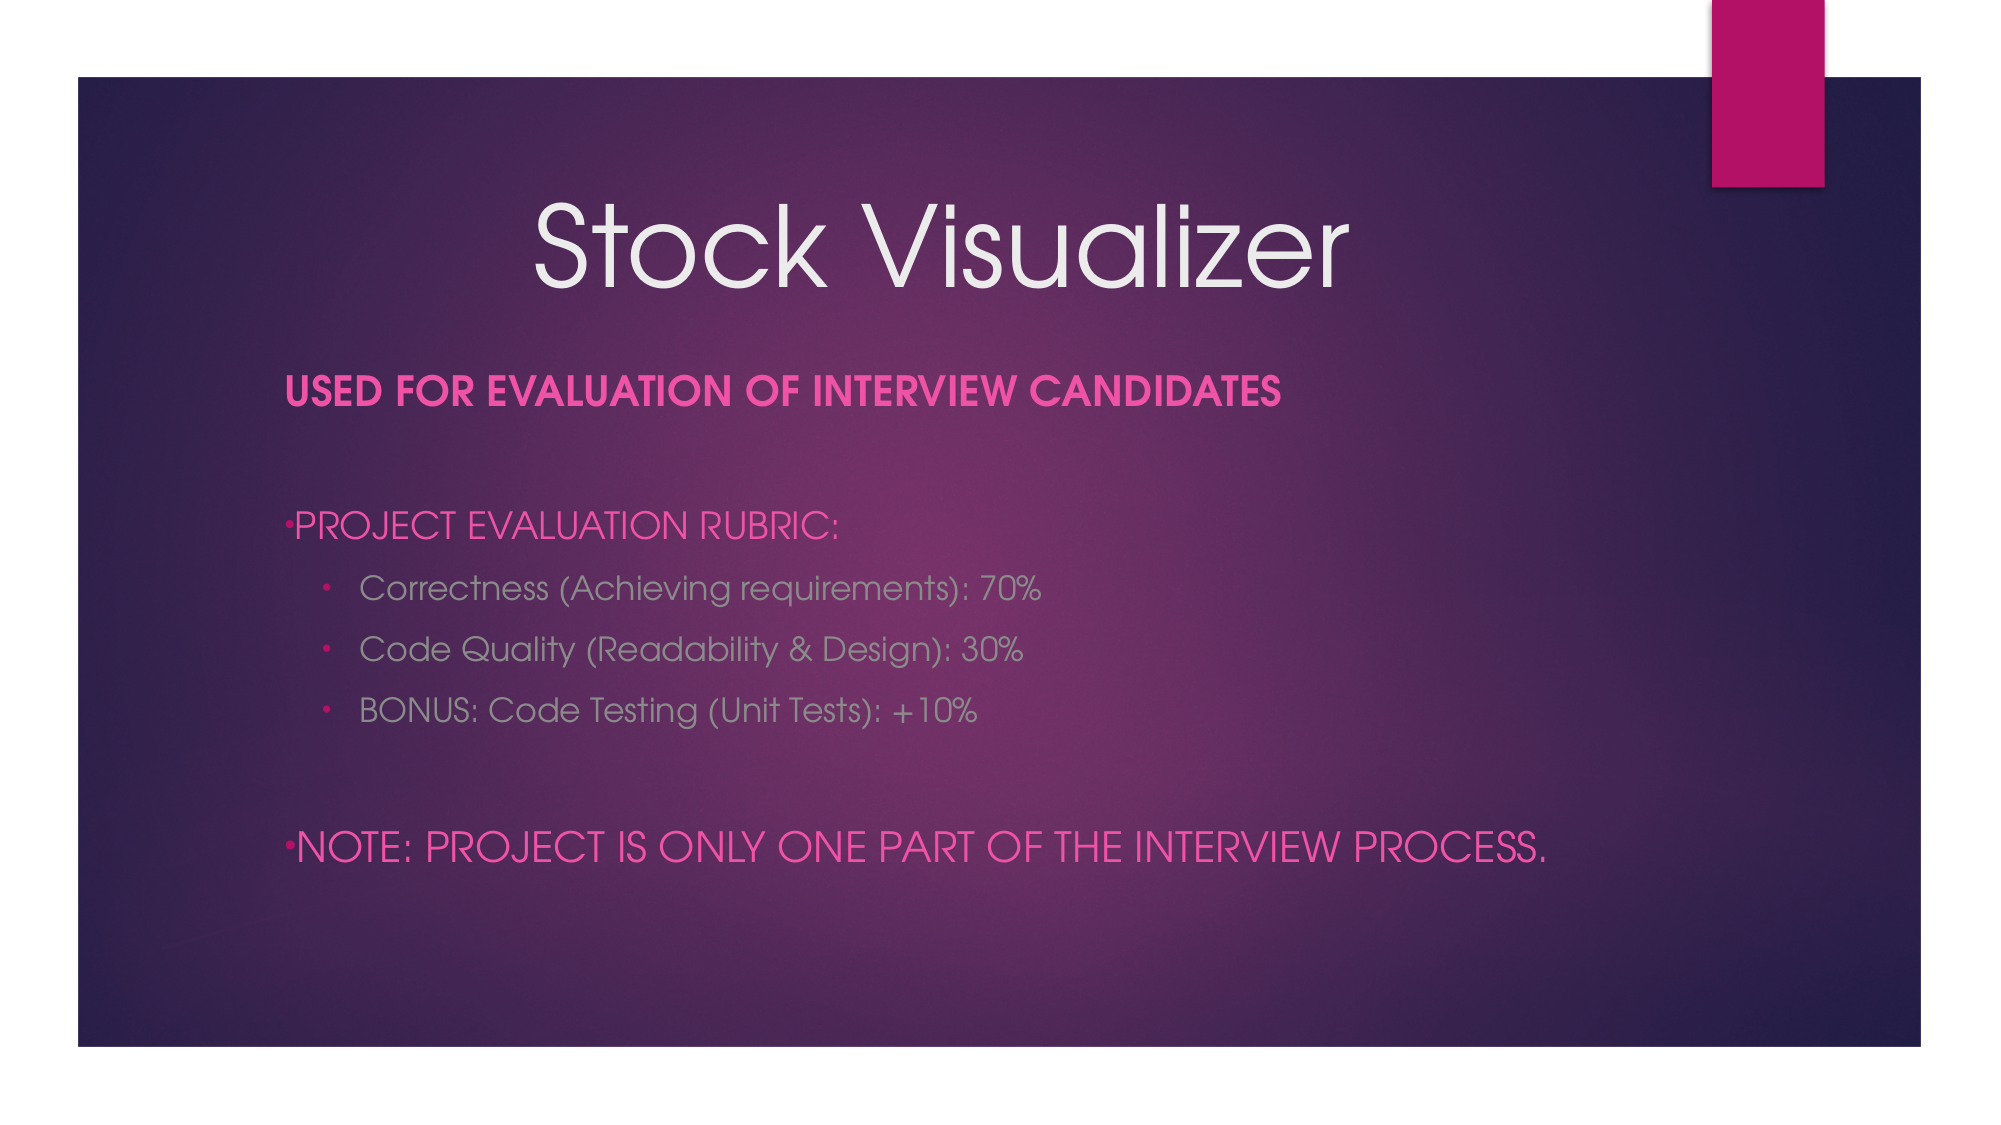

# Stock Visualizer
Used for evaluation of interview candidates

Project Evaluation Rubric:
Correctness (Achieving requirements): 70%
Code Quality (Readability & Design): 30%
BONUS: Code Testing (Unit Tests): +10%

Note: Project is only one part of the interview process.